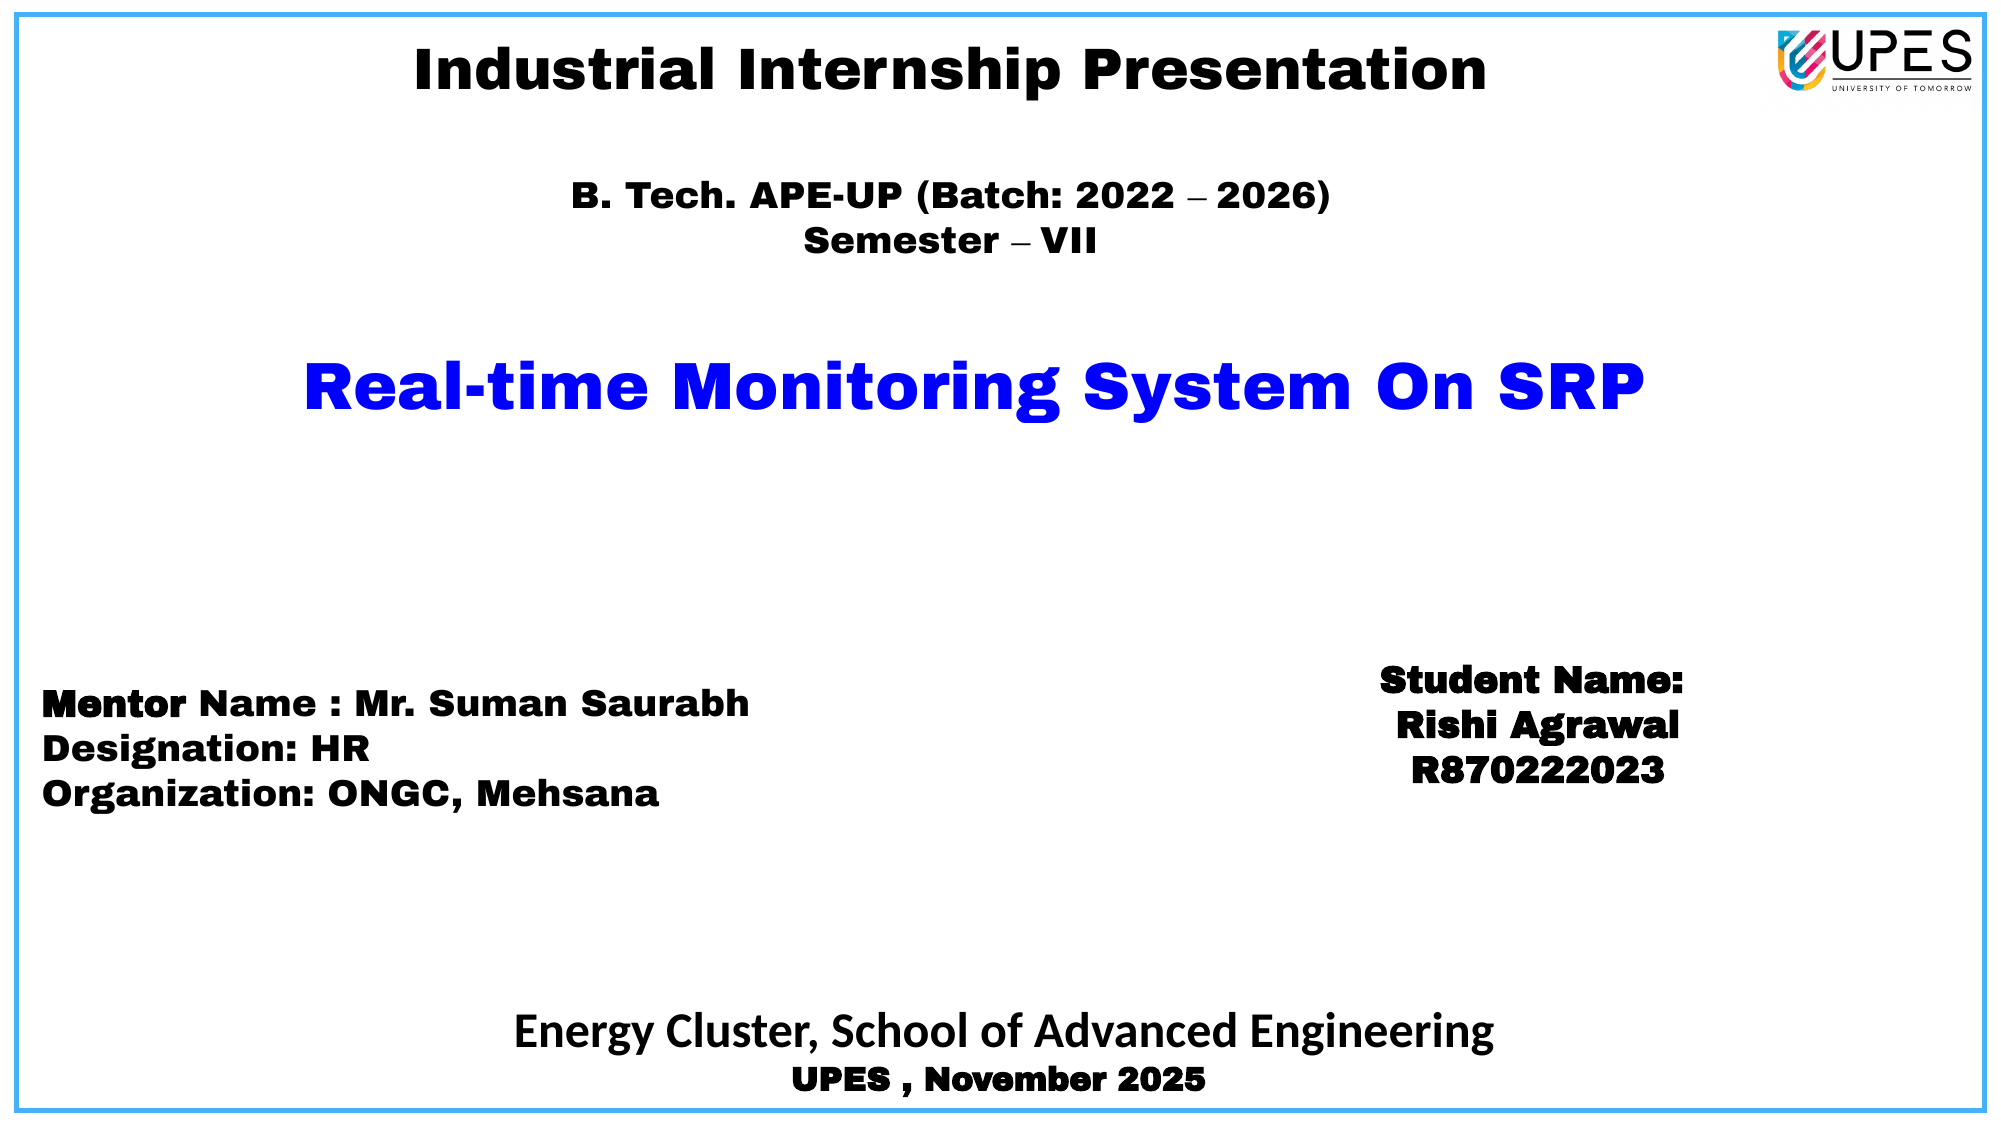

Industrial Internship Presentation

B. Tech. APE-UP (Batch: 2022 ‒ 2026)
Semester ‒ VII
Real-time Monitoring System On SRP

Student Name:
Rishi Agrawal
R870222023
Mentor Name : Mr. Suman Saurabh
Designation: HR
Organization: ONGC, Mehsana
Energy Cluster, School of Advanced Engineering
UPES , November 2025